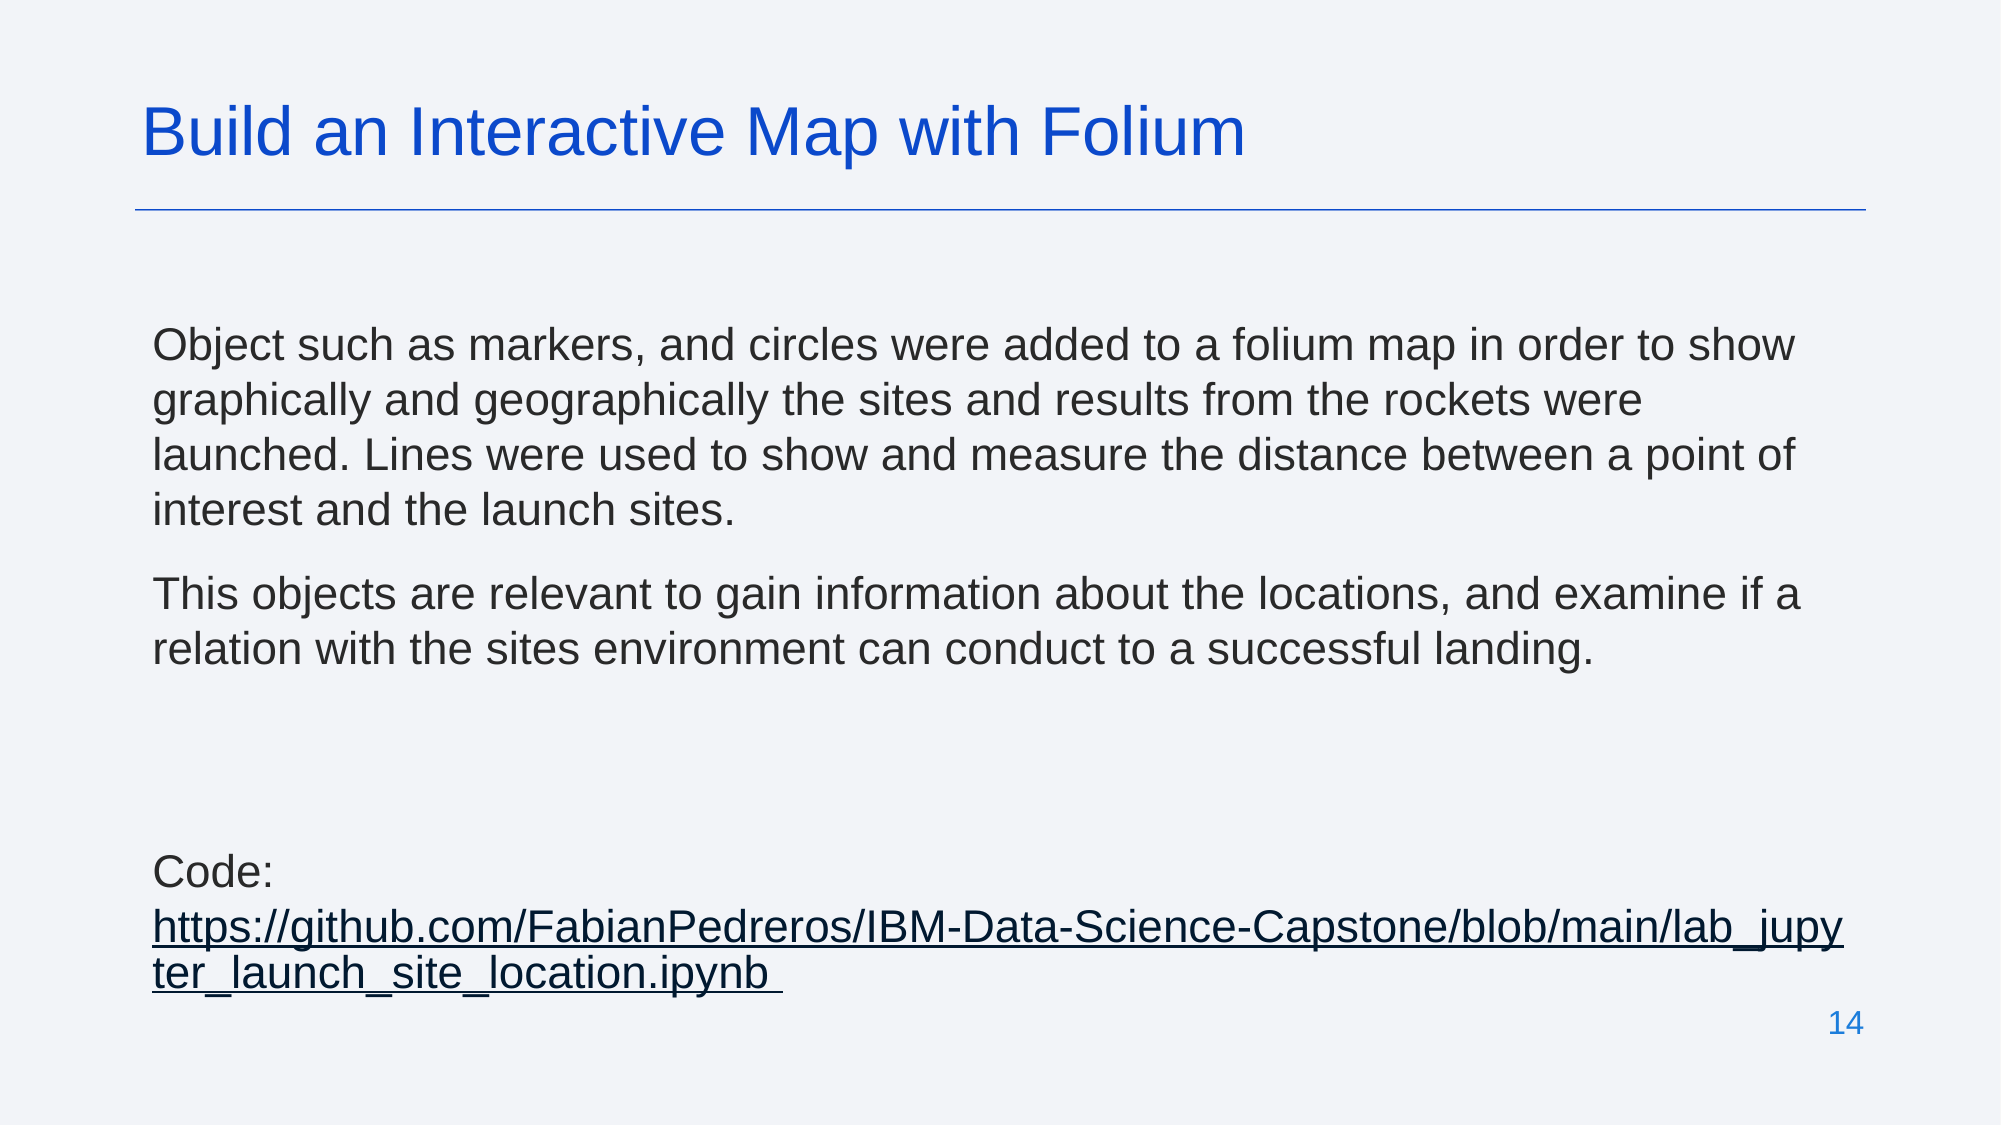

Build an Interactive Map with Folium
Object such as markers, and circles were added to a folium map in order to show graphically and geographically the sites and results from the rockets were launched. Lines were used to show and measure the distance between a point of interest and the launch sites.
This objects are relevant to gain information about the locations, and examine if a relation with the sites environment can conduct to a successful landing.

Code: https://github.com/FabianPedreros/IBM-Data-Science-Capstone/blob/main/lab_jupyter_launch_site_location.ipynb

14